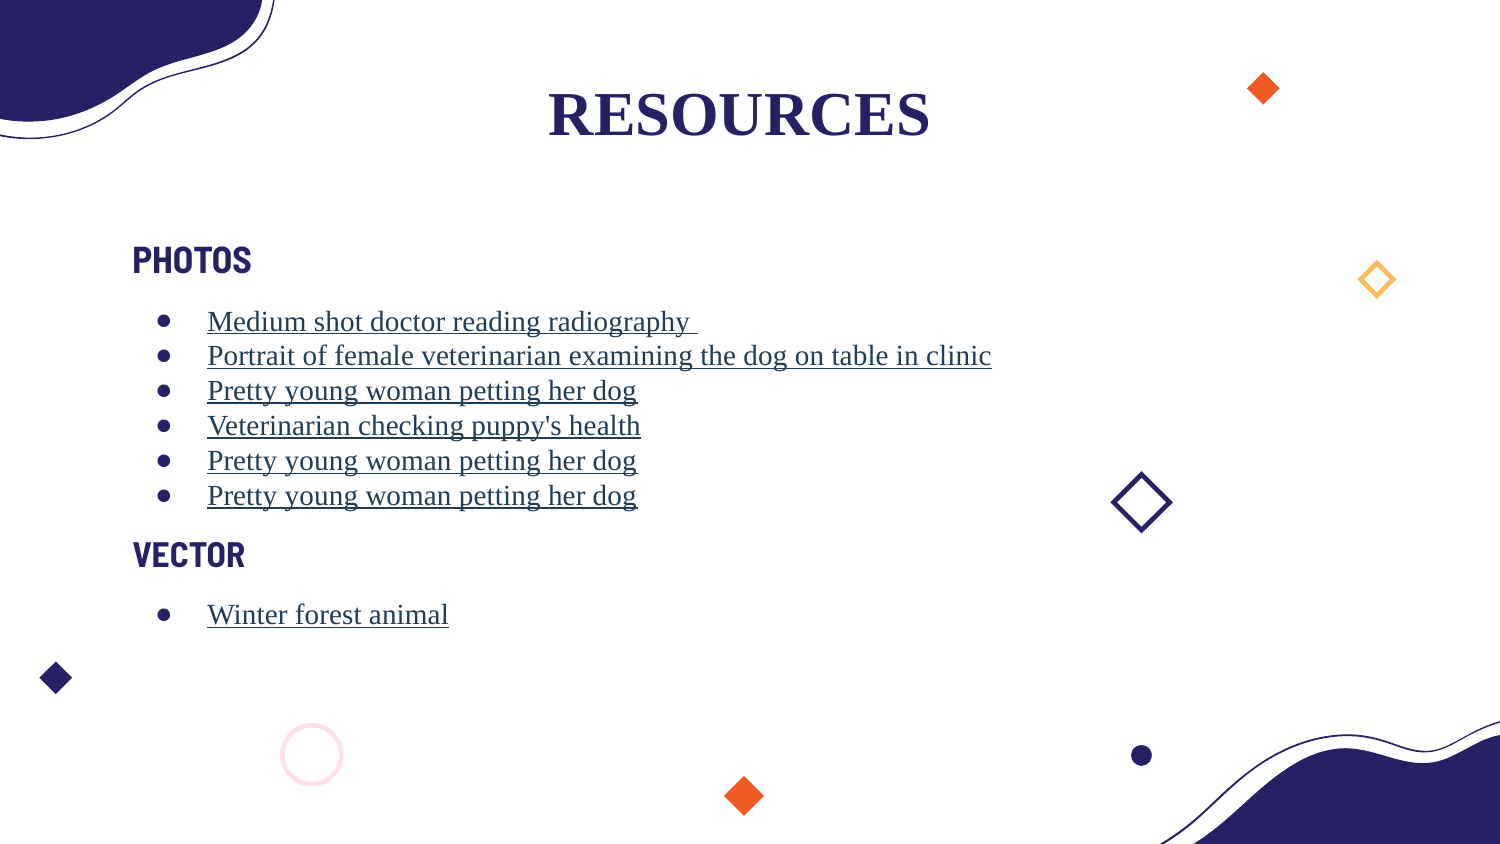

# RESOURCES
PHOTOS
Medium shot doctor reading radiography
Portrait of female veterinarian examining the dog on table in clinic
Pretty young woman petting her dog
Veterinarian checking puppy's health
Pretty young woman petting her dog
Pretty young woman petting her dog
VECTOR
Winter forest animal